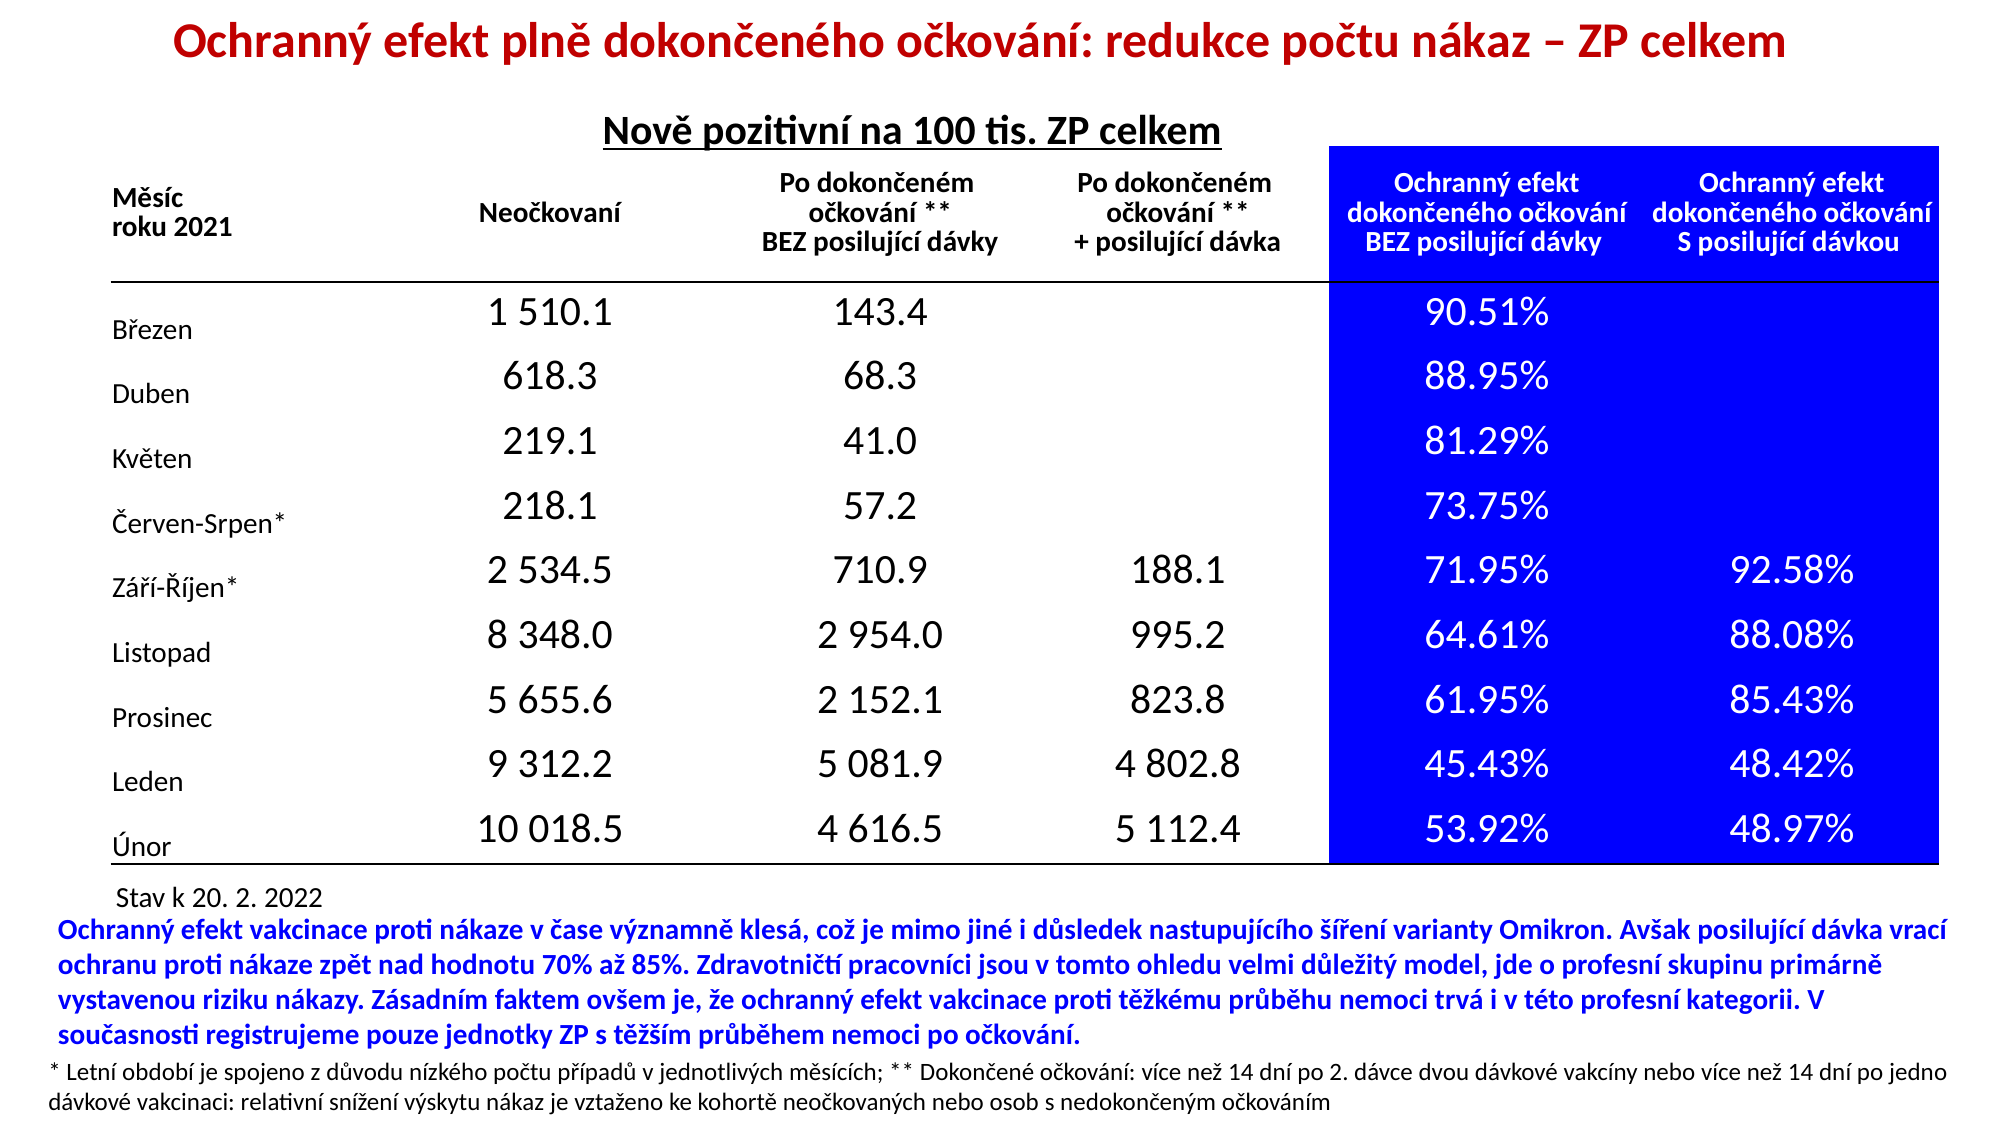

Ochranný efekt plně dokončeného očkování: redukce počtu nákaz – ZP celkem
|  |  |  |  |  |  |
| --- | --- | --- | --- | --- | --- |
| Měsíc roku 2021 | Neočkovaní | Po dokončeném očkování \*\* BEZ posilující dávky | Po dokončeném očkování \*\* + posilující dávka | Ochranný efekt dokončeného očkování BEZ posilující dávky | Ochranný efekt dokončeného očkování S posilující dávkou |
| Březen | 1 510.1 | 143.4 |  | 90.51% |  |
| Duben | 618.3 | 68.3 |  | 88.95% |  |
| Květen | 219.1 | 41.0 |  | 81.29% |  |
| Červen-Srpen\* | 218.1 | 57.2 |  | 73.75% |  |
| Září-Říjen\* | 2 534.5 | 710.9 | 188.1 | 71.95% | 92.58% |
| Listopad | 8 348.0 | 2 954.0 | 995.2 | 64.61% | 88.08% |
| Prosinec | 5 655.6 | 2 152.1 | 823.8 | 61.95% | 85.43% |
| Leden | 9 312.2 | 5 081.9 | 4 802.8 | 45.43% | 48.42% |
| Únor | 10 018.5 | 4 616.5 | 5 112.4 | 53.92% | 48.97% |
Nově pozitivní na 100 tis. ZP celkem
Stav k 20. 2. 2022
Ochranný efekt vakcinace proti nákaze v čase významně klesá, což je mimo jiné i důsledek nastupujícího šíření varianty Omikron. Avšak posilující dávka vrací ochranu proti nákaze zpět nad hodnotu 70% až 85%. Zdravotničtí pracovníci jsou v tomto ohledu velmi důležitý model, jde o profesní skupinu primárně vystavenou riziku nákazy. Zásadním faktem ovšem je, že ochranný efekt vakcinace proti těžkému průběhu nemoci trvá i v této profesní kategorii. V současnosti registrujeme pouze jednotky ZP s těžším průběhem nemoci po očkování.
* Letní období je spojeno z důvodu nízkého počtu případů v jednotlivých měsících; ** Dokončené očkování: více než 14 dní po 2. dávce dvou dávkové vakcíny nebo více než 14 dní po jedno dávkové vakcinaci: relativní snížení výskytu nákaz je vztaženo ke kohortě neočkovaných nebo osob s nedokončeným očkováním